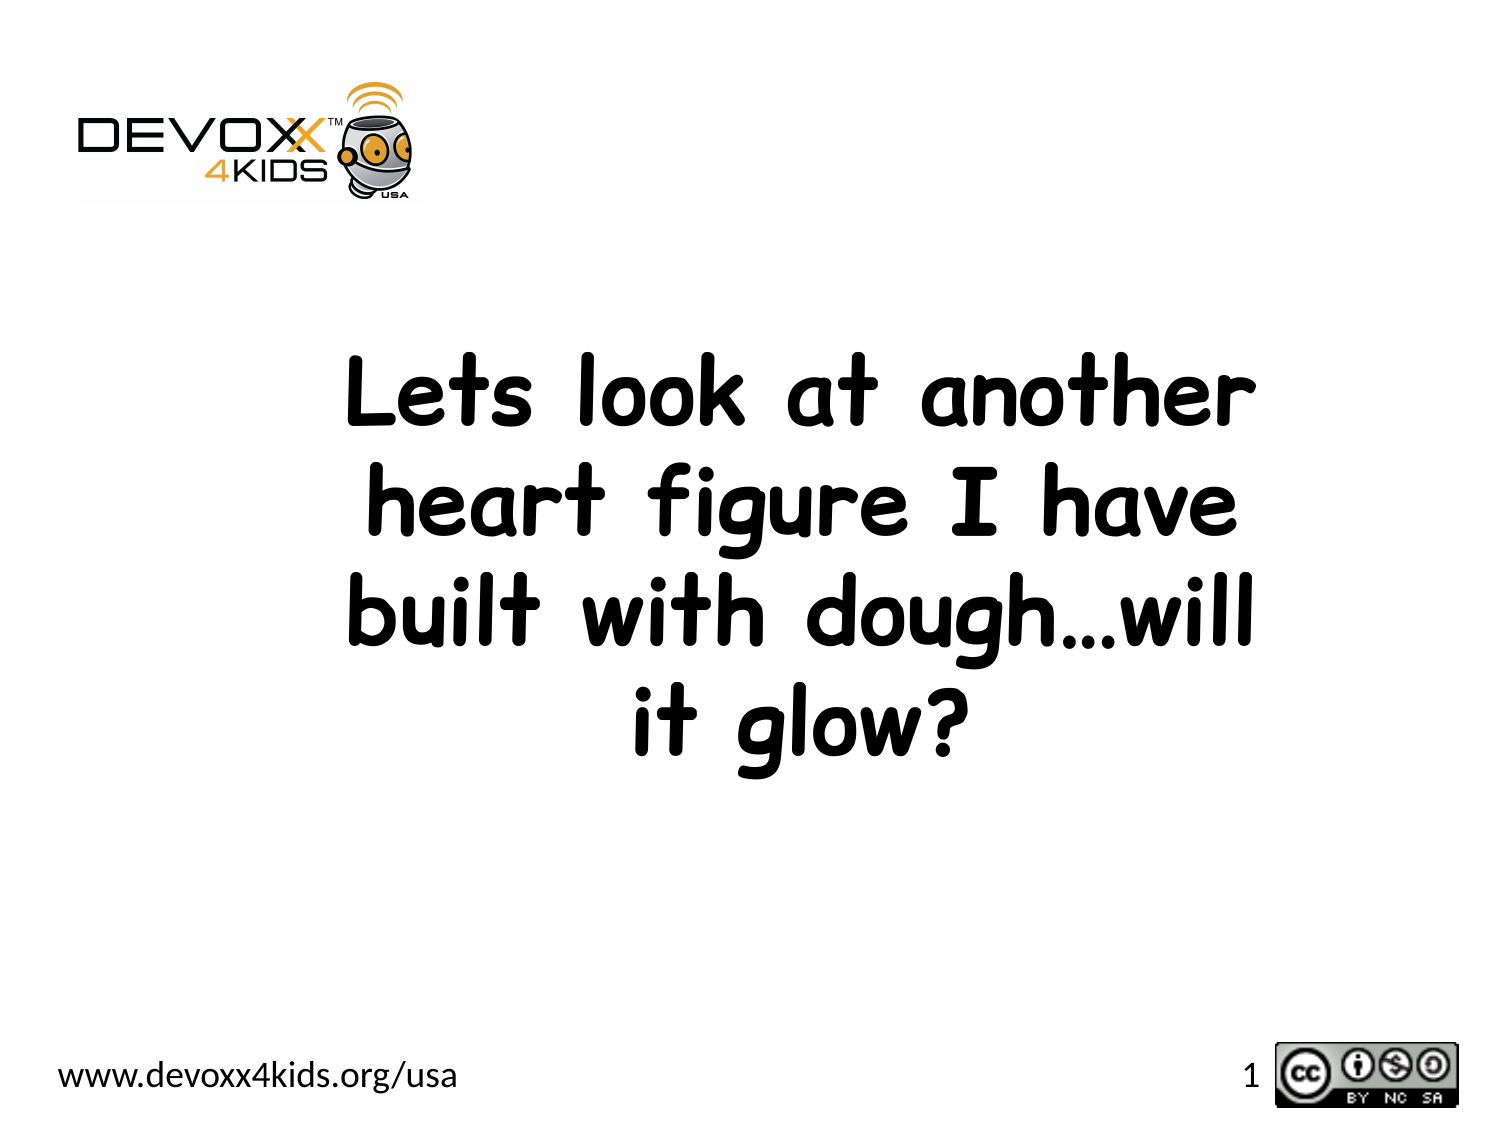

# Lets look at another heart figure I have built with dough…will it glow?

1